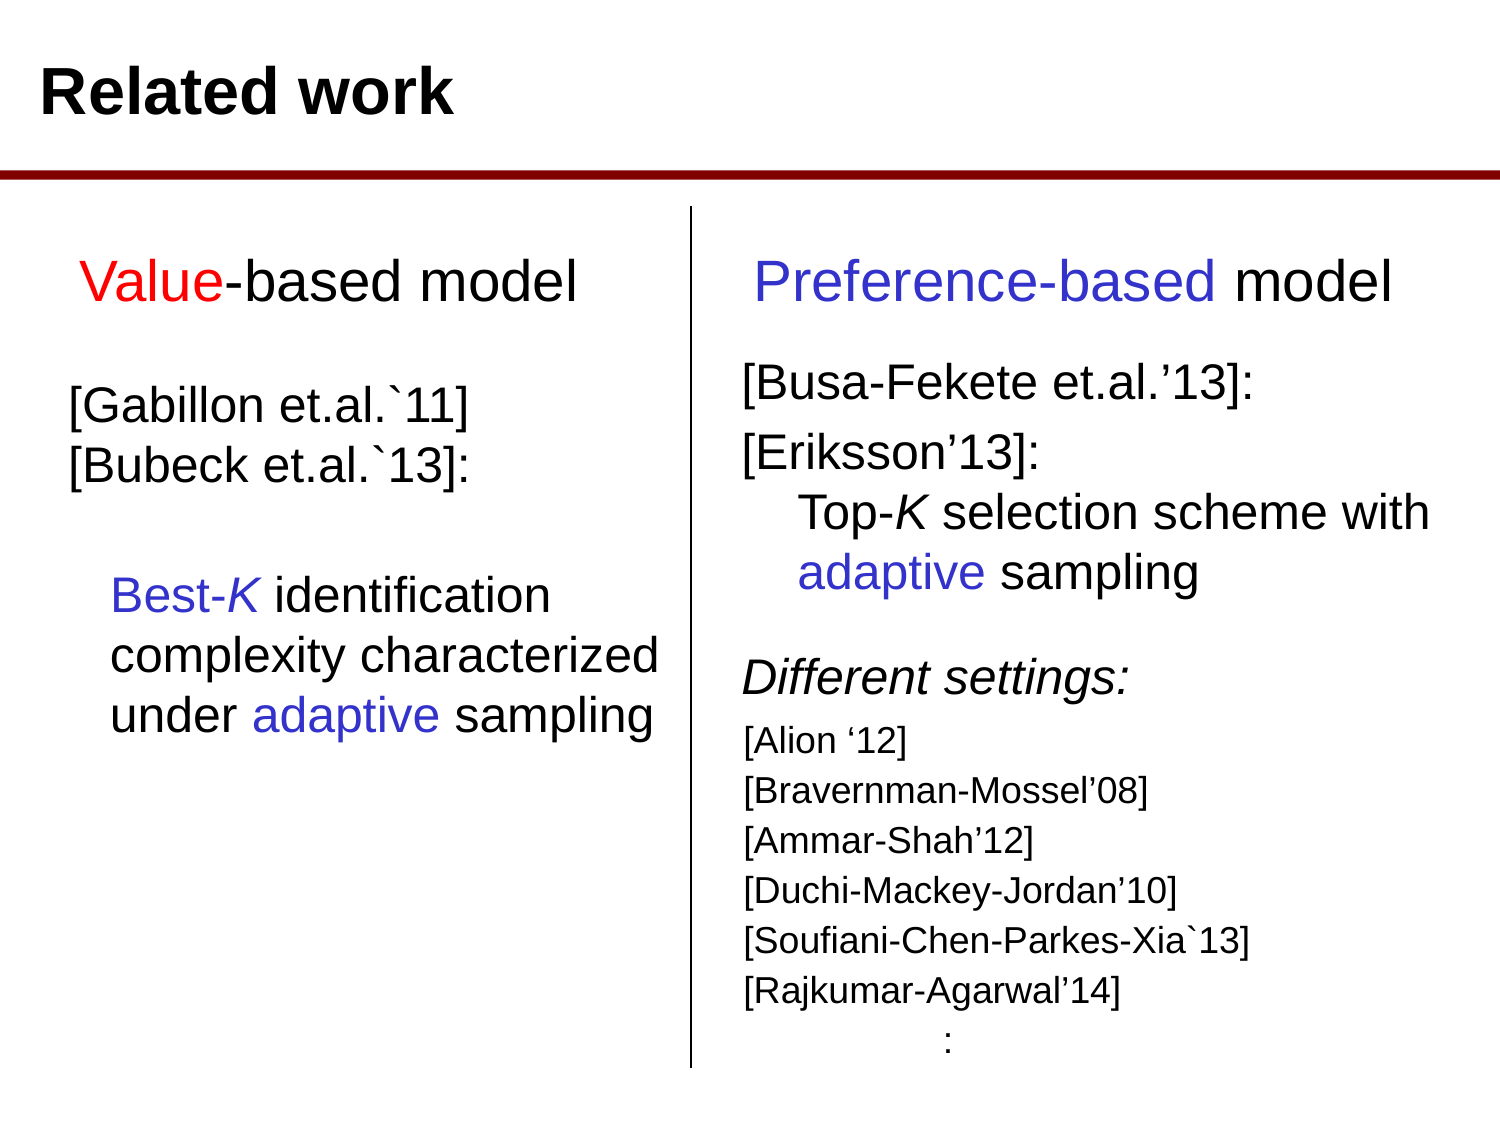

# Related work
Value-based model

Preference-based model

[Busa-Fekete et.al.’13]:
[Eriksson’13]:
Top-K selection scheme with adaptive sampling

[Gabillon et.al.`11]
[Bubeck et.al.`13]:
   Best-K identification
   complexity characterized
   under adaptive sampling
Different settings:

[Alion ‘12]
[Bravernman-Mossel’08]
[Ammar-Shah’12]
[Duchi-Mackey-Jordan’10]
[Soufiani-Chen-Parkes-Xia`13]
[Rajkumar-Agarwal’14]
                   :